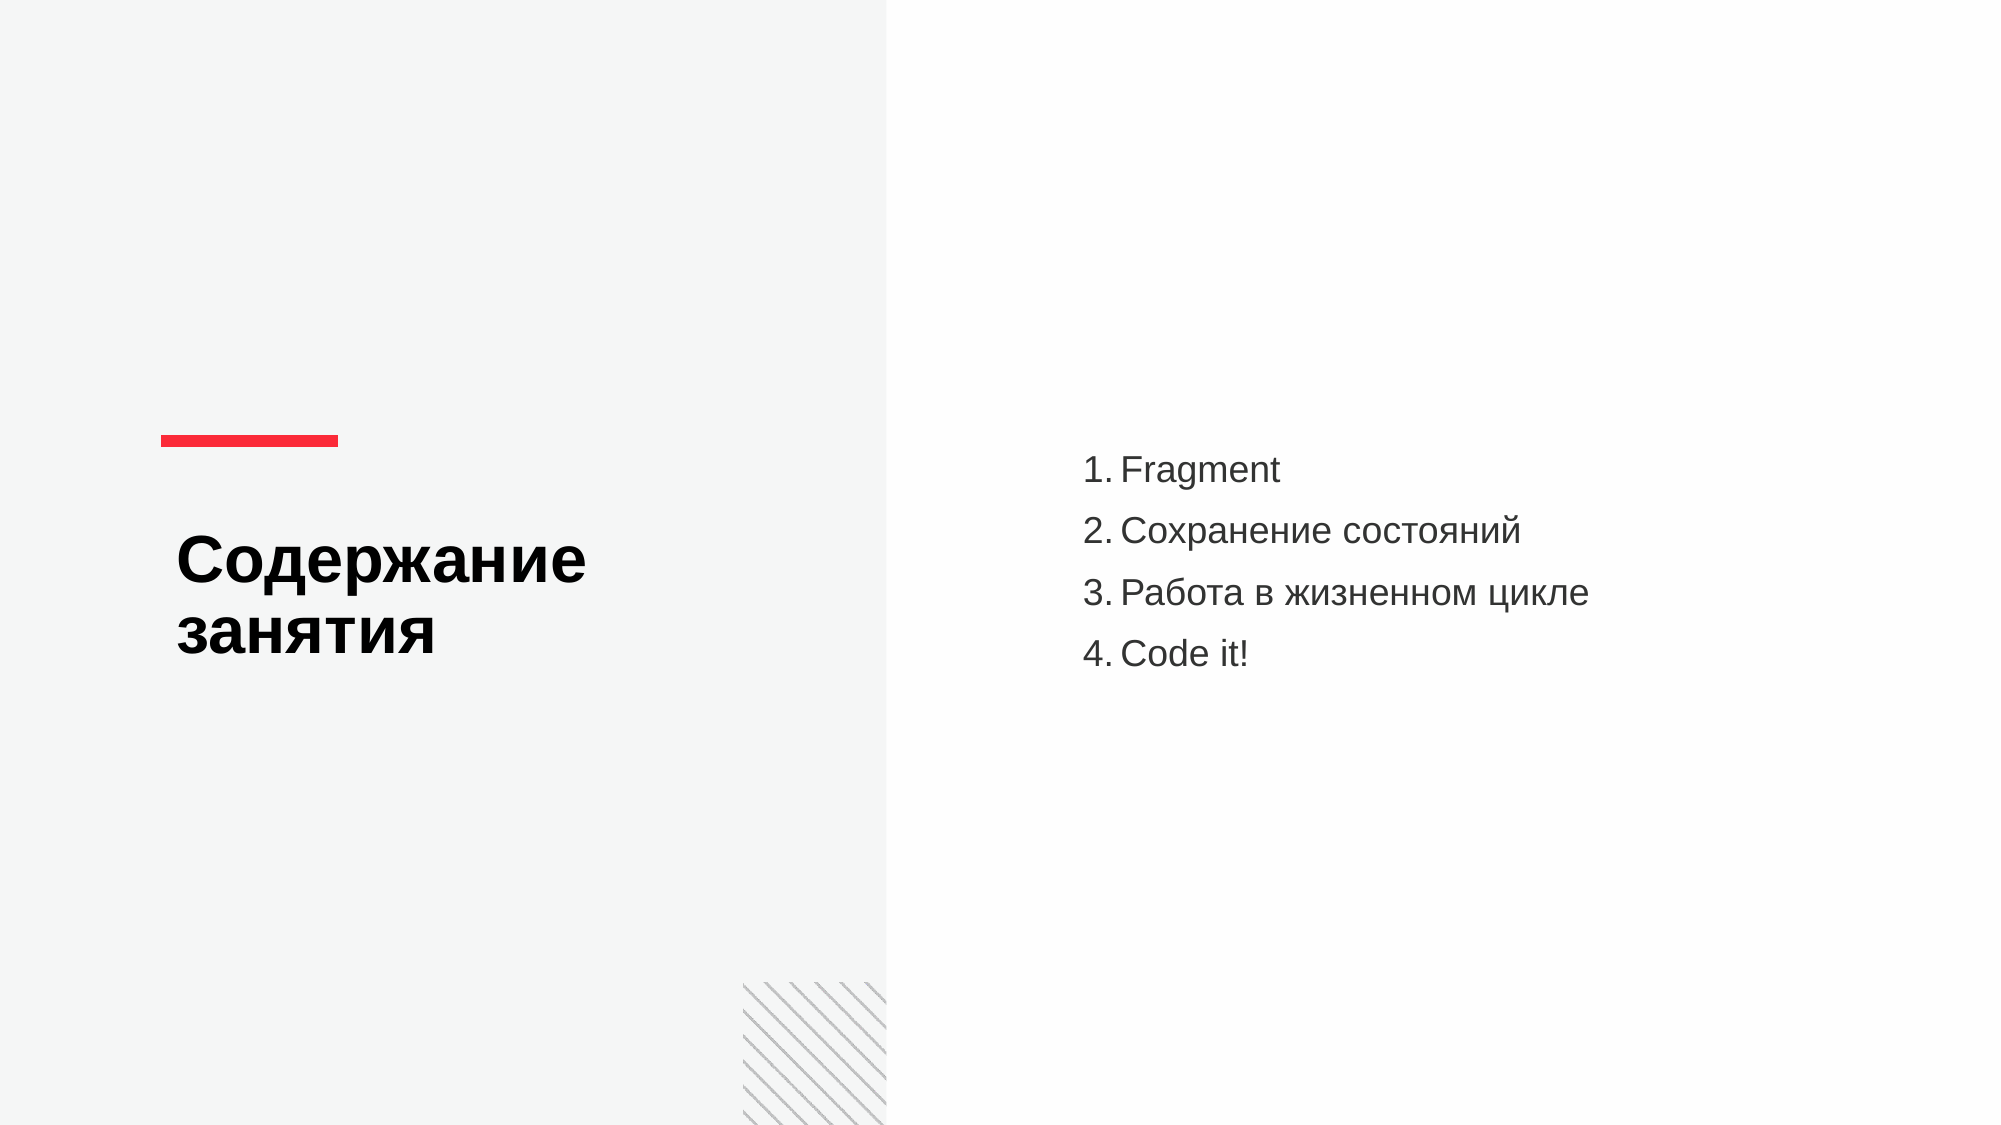

Fragment
Сохранение состояний
Работа в жизненном цикле
Code it!
Содержание занятия